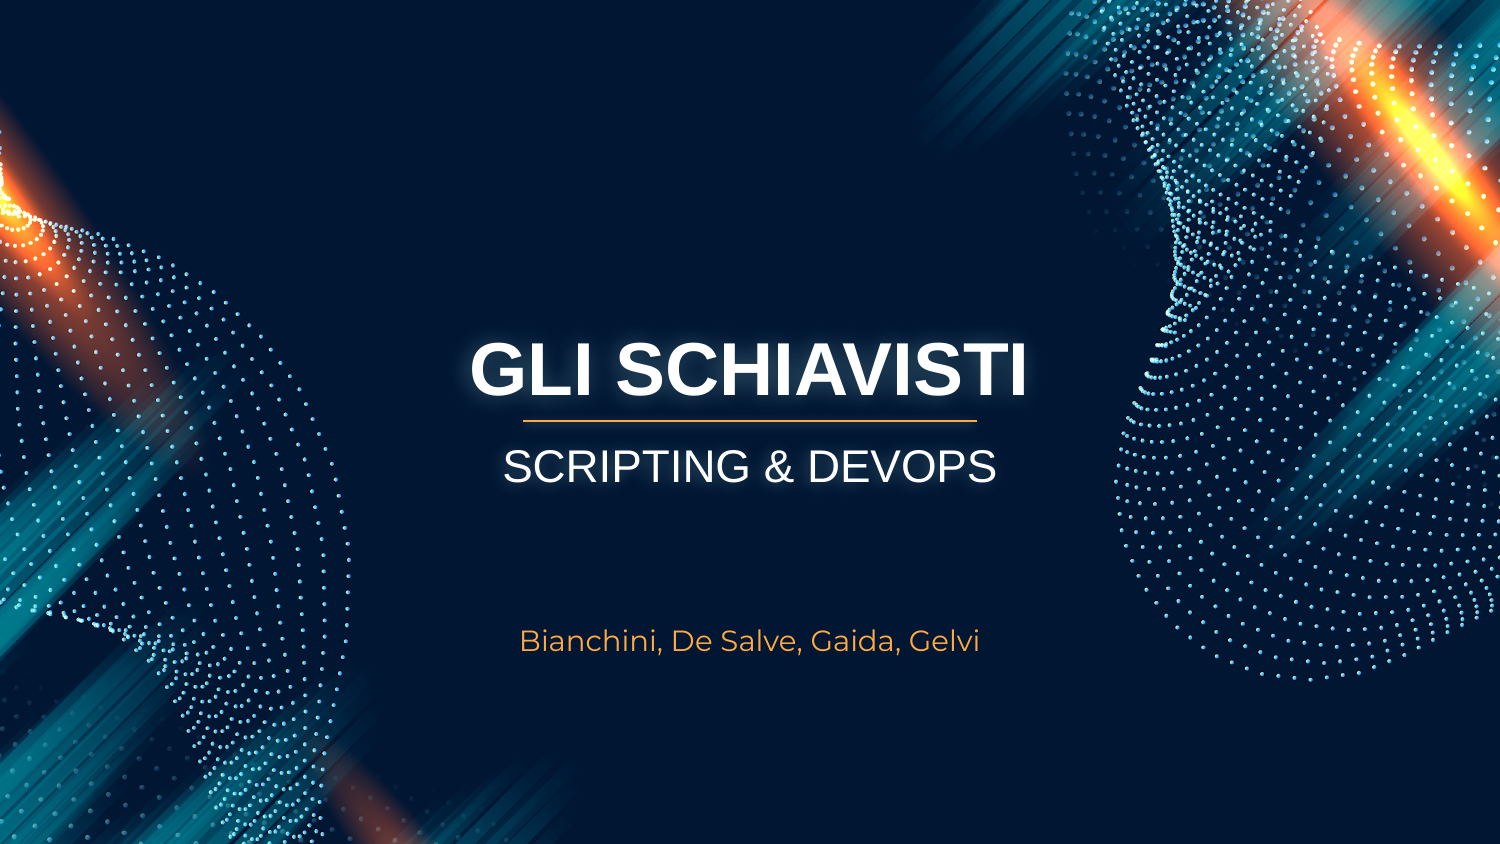

# GLI SCHIAVISTI
SCRIPTING & DEVOPS
Bianchini, De Salve, Gaida, Gelvi